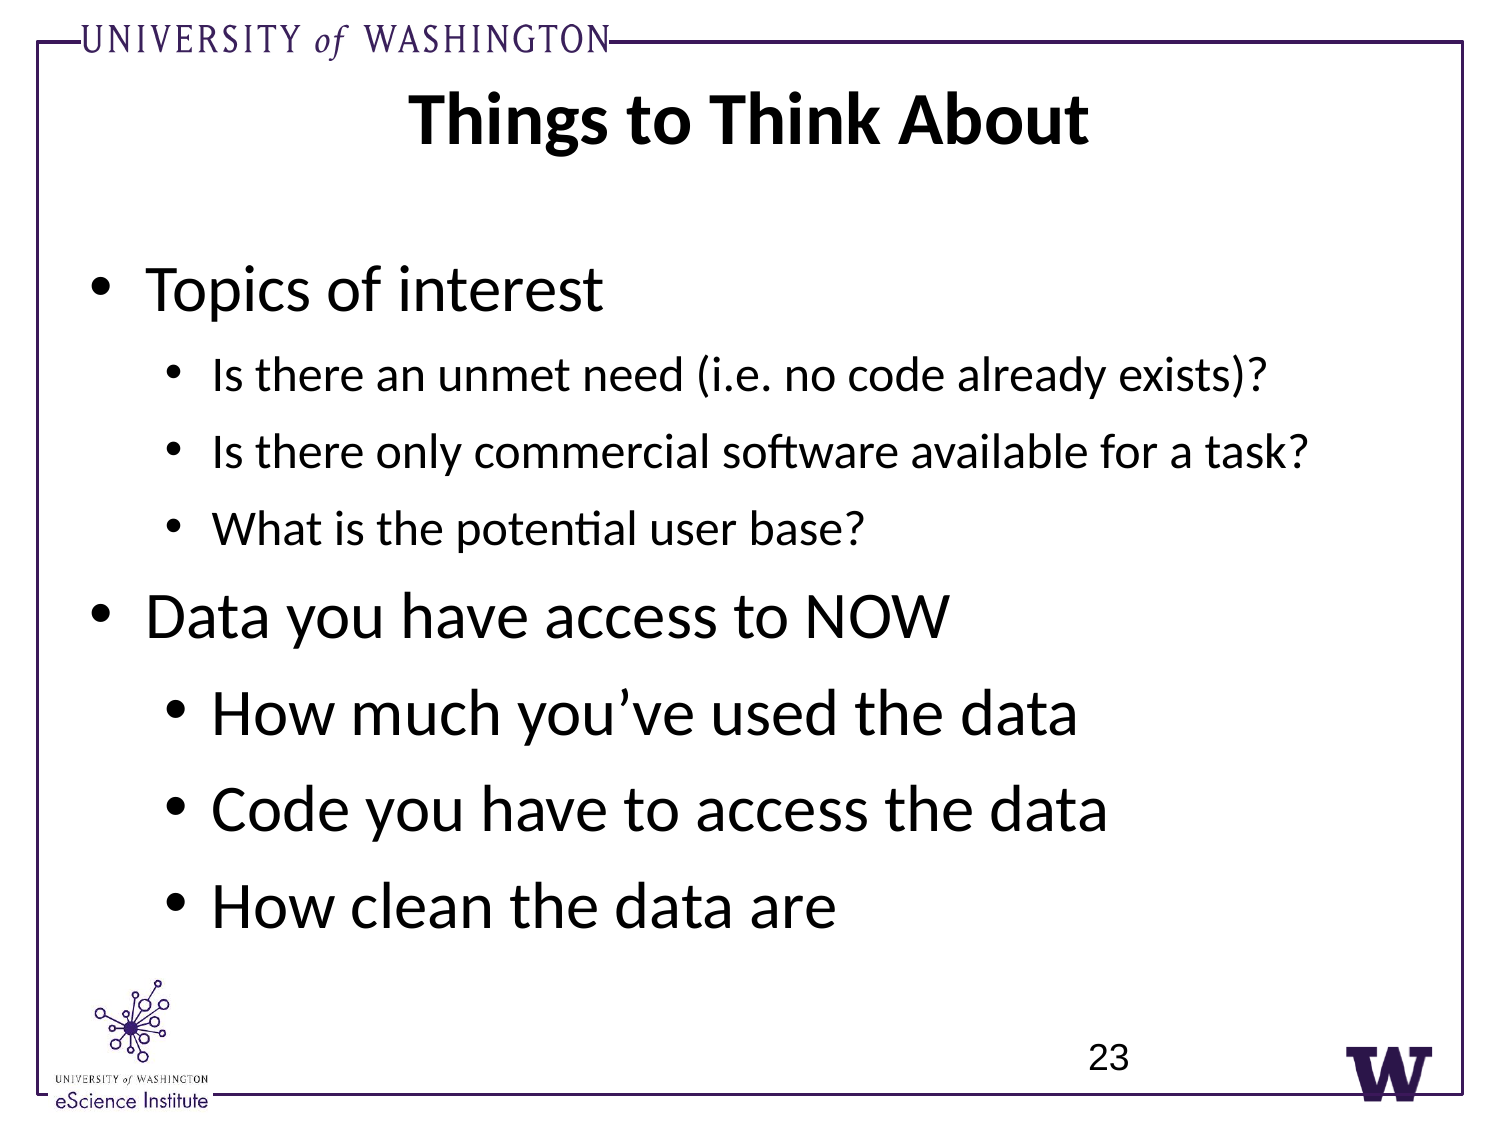

Things to Think About
Topics of interest
Is there an unmet need (i.e. no code already exists)?
Is there only commercial software available for a task?
What is the potential user base?
Data you have access to NOW
How much you’ve used the data
Code you have to access the data
How clean the data are
23